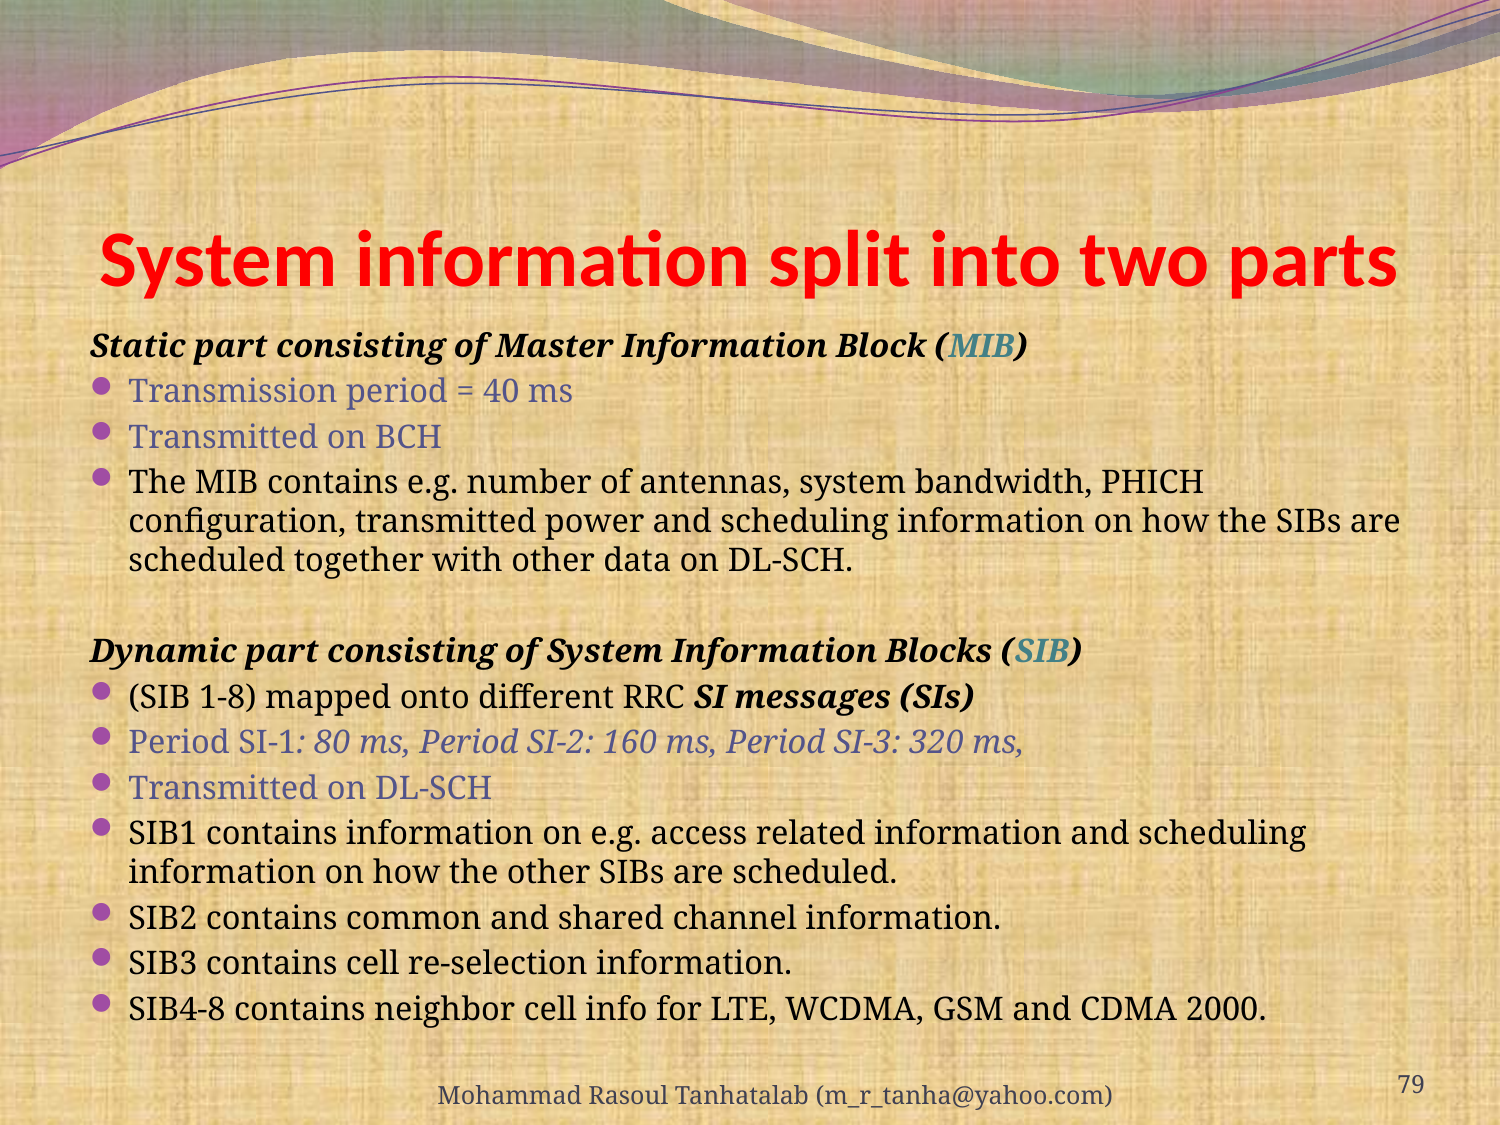

# System information split into two parts
Static part consisting of Master Information Block (MIB)
Transmission period = 40 ms
Transmitted on BCH
The MIB contains e.g. number of antennas, system bandwidth, PHICH configuration, transmitted power and scheduling information on how the SIBs are scheduled together with other data on DL-SCH.

Dynamic part consisting of System Information Blocks (SIB)
(SIB 1-8) mapped onto different RRC SI messages (SIs)
Period SI-1: 80 ms, Period SI-2: 160 ms, Period SI-3: 320 ms,
Transmitted on DL-SCH
SIB1 contains information on e.g. access related information and scheduling information on how the other SIBs are scheduled.
SIB2 contains common and shared channel information.
SIB3 contains cell re-selection information.
SIB4-8 contains neighbor cell info for LTE, WCDMA, GSM and CDMA 2000.

79
Mohammad Rasoul Tanhatalab (m_r_tanha@yahoo.com)